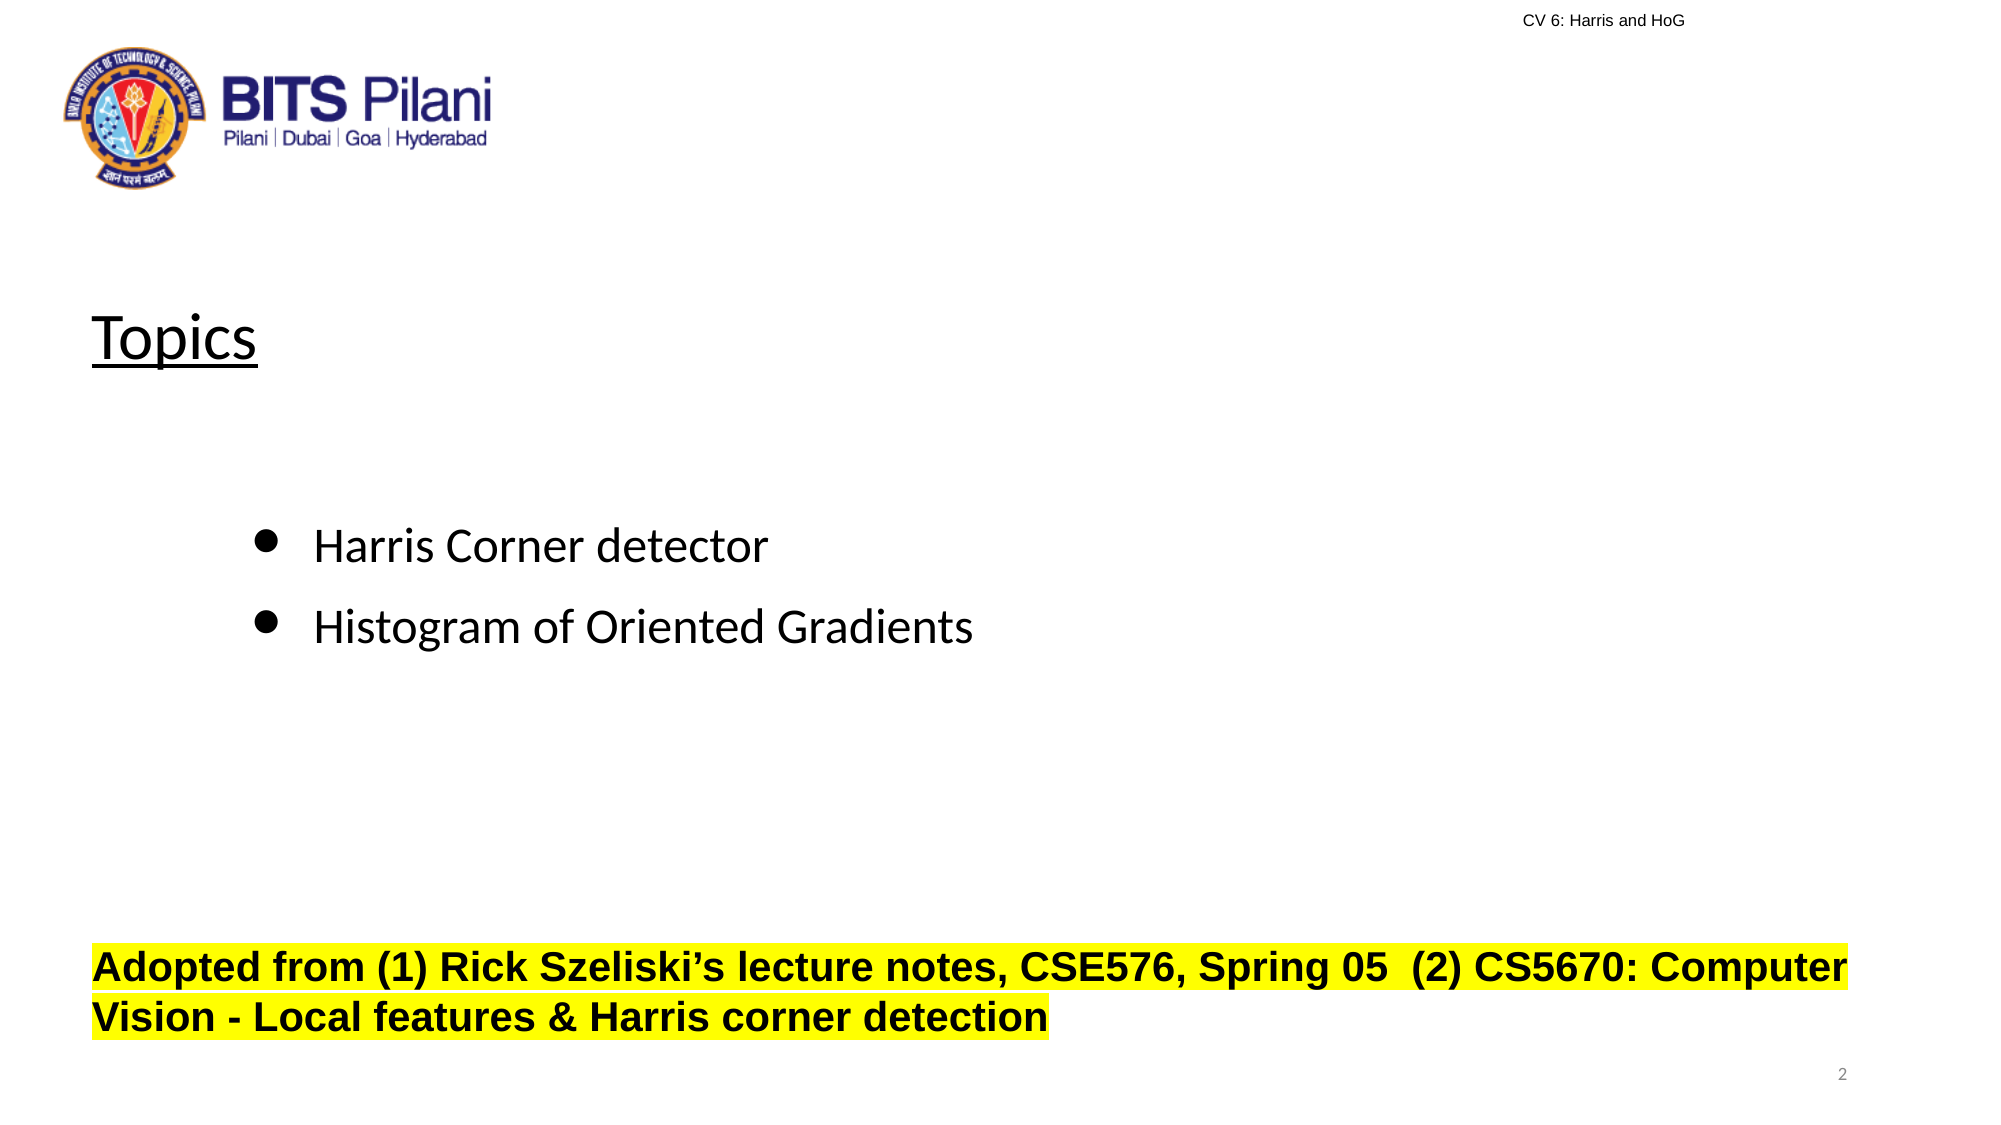

# Topics

Harris Corner detector
Histogram of Oriented Gradients
Adopted from (1) Rick Szeliski’s lecture notes, CSE576, Spring 05  (2) CS5670: Computer Vision - Local features & Harris corner detection
2